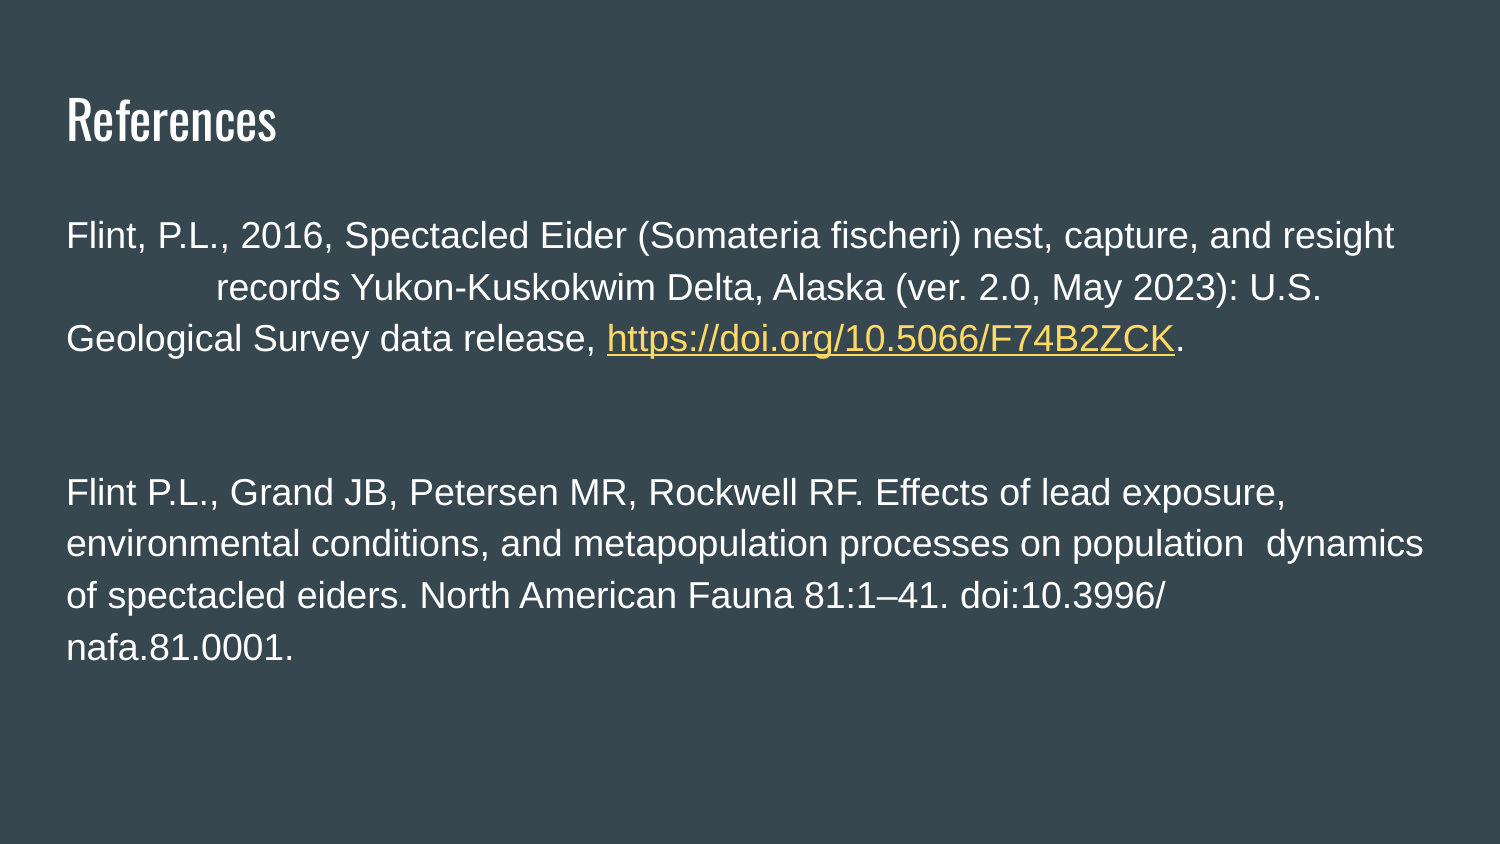

# References
Flint, P.L., 2016, Spectacled Eider (Somateria fischeri) nest, capture, and resight
	records Yukon-Kuskokwim Delta, Alaska (ver. 2.0, May 2023): U.S. 	Geological Survey data release, https://doi.org/10.5066/F74B2ZCK.

Flint P.L., Grand JB, Petersen MR, Rockwell RF. Effects of lead exposure, 	environmental conditions, and metapopulation processes on population 	dynamics of spectacled eiders. North American Fauna 81:1–41. doi:10.3996/ 	nafa.81.0001.